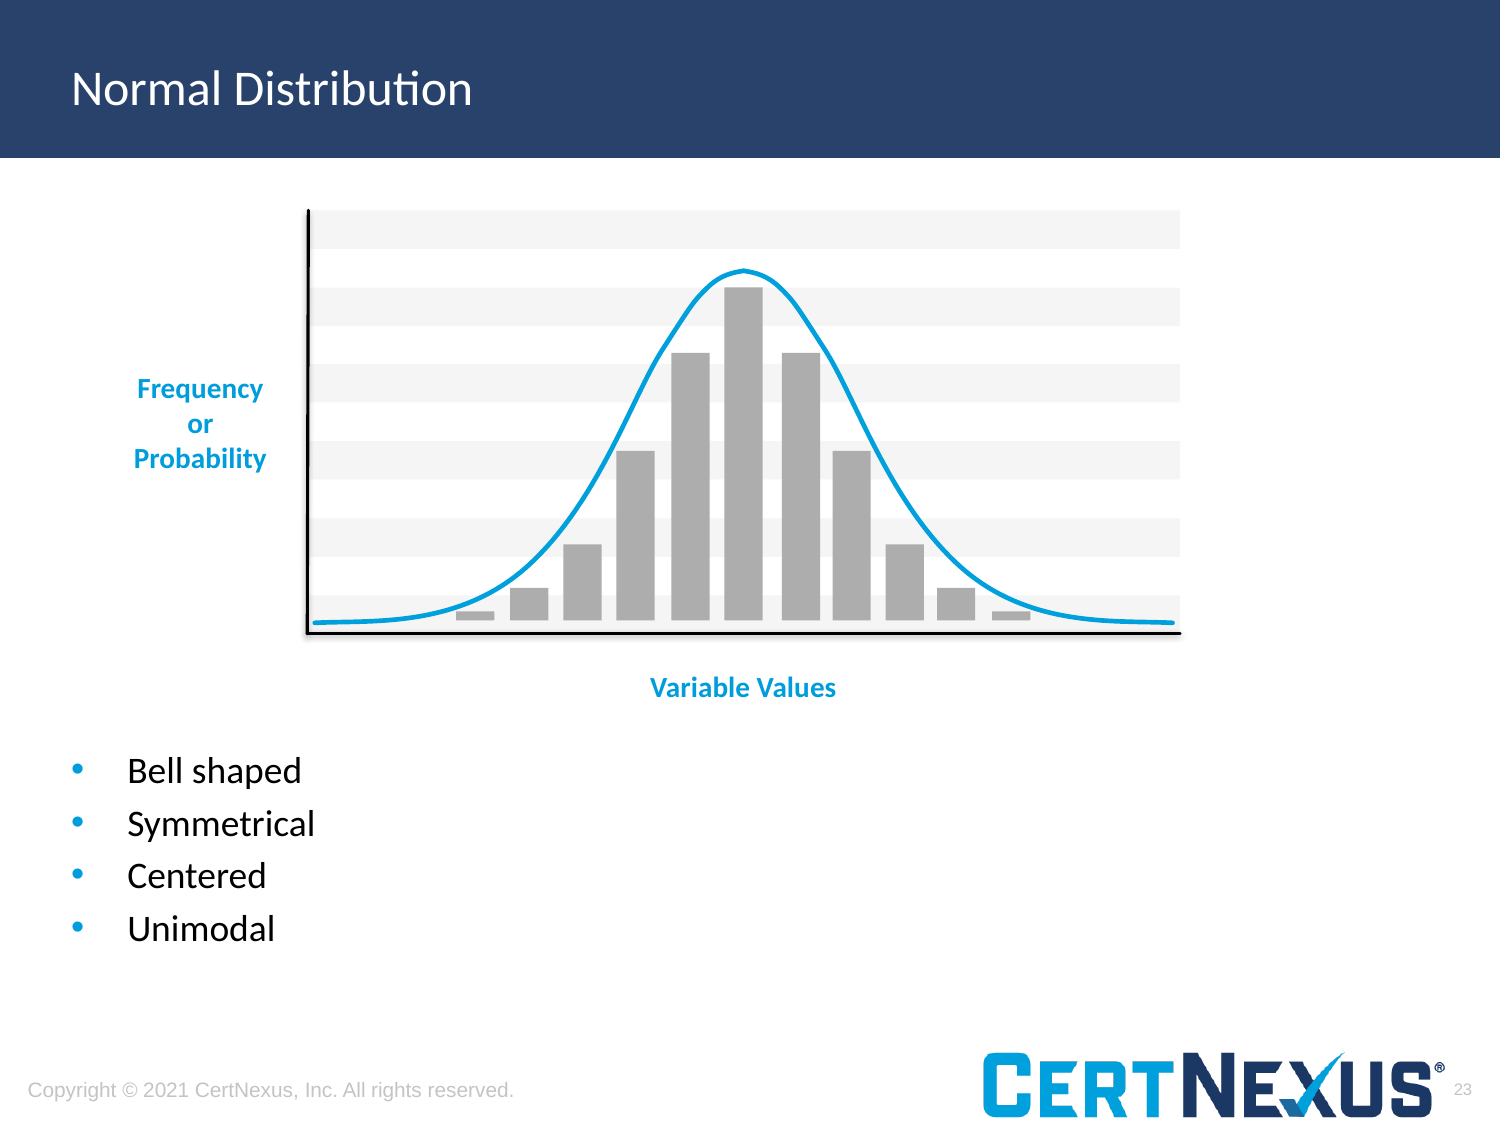

# Normal Distribution

Frequency or Probability

Variable Values

Bell shaped
Symmetrical
Centered
Unimodal
23